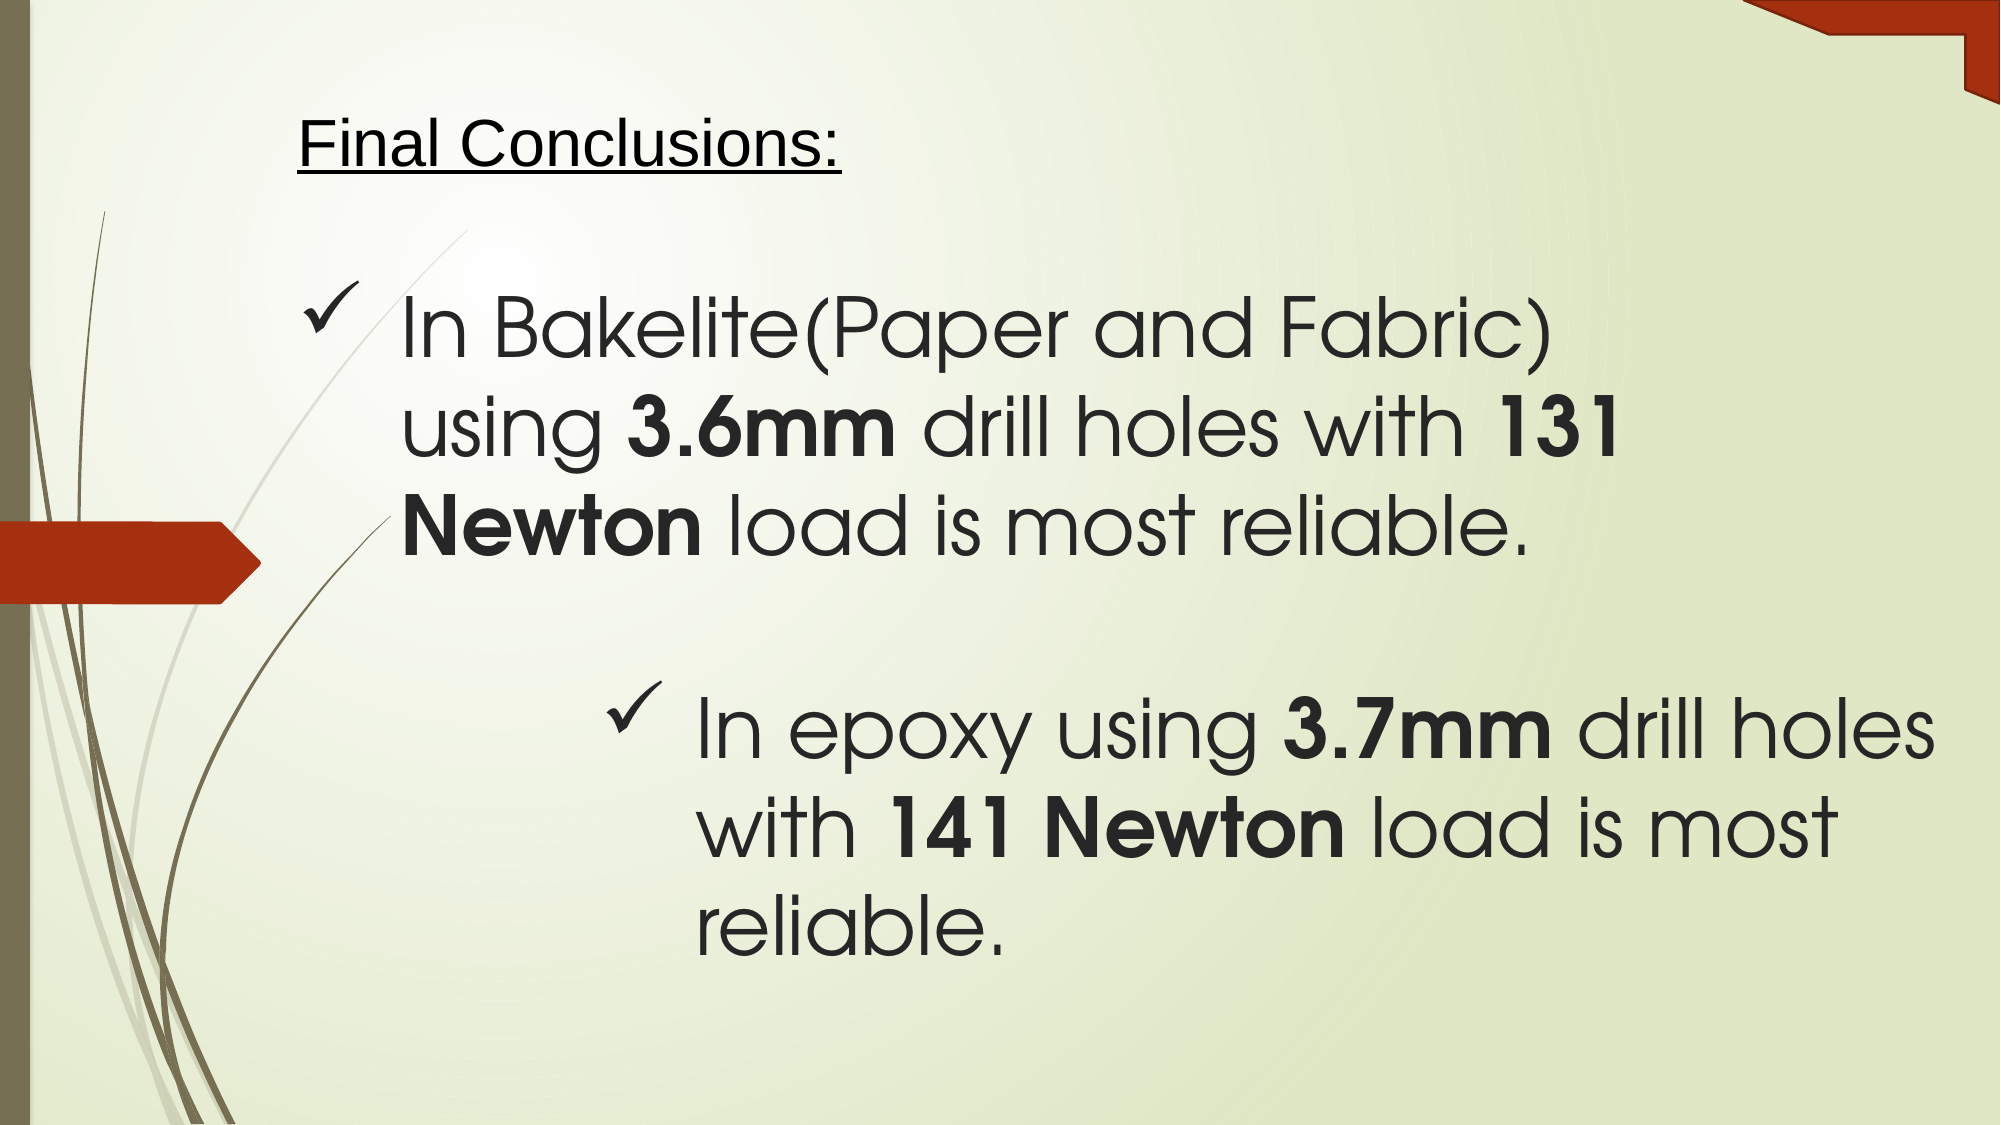

Final Conclusions:
# In Bakelite(Paper and Fabric) using 3.6mm drill holes with 131 Newton load is most reliable.
In epoxy using 3.7mm drill holes with 141 Newton load is most reliable.